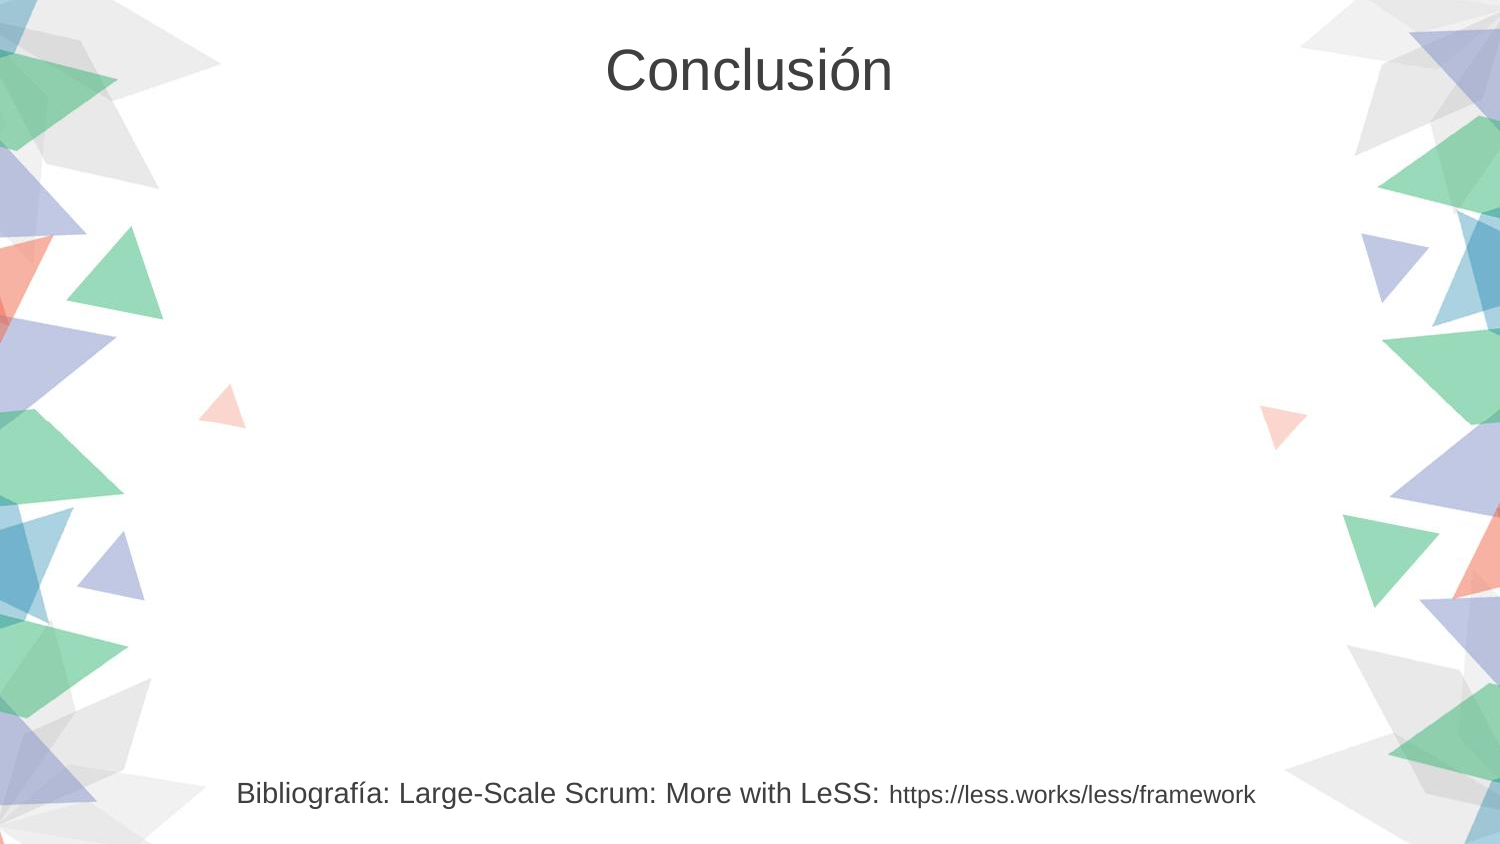

Conclusión
Bibliografía: Large-Scale Scrum: More with LeSS: https://less.works/less/framework